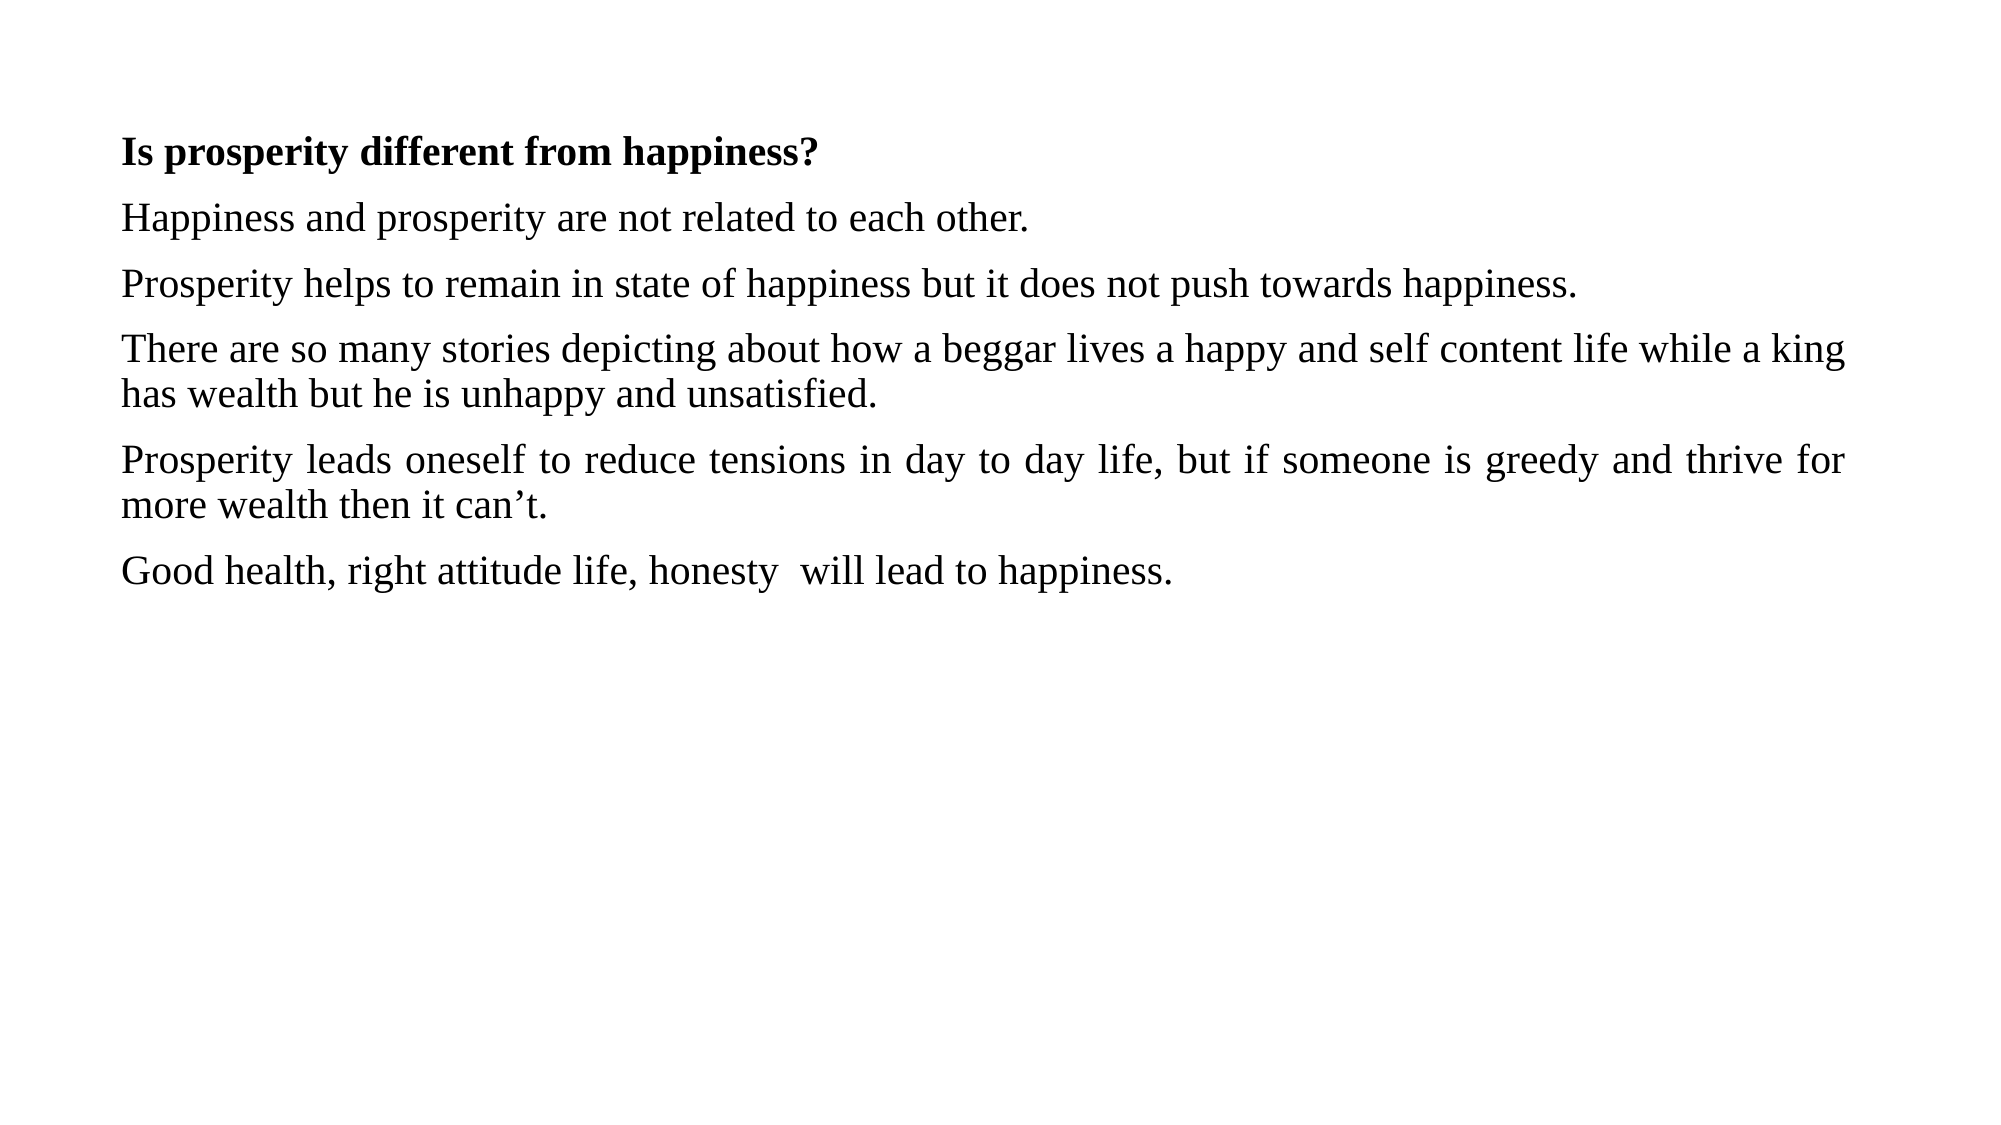

Is prosperity different from happiness?
Happiness and prosperity are not related to each other.
Prosperity helps to remain in state of happiness but it does not push towards happiness.
There are so many stories depicting about how a beggar lives a happy and self content life while a king has wealth but he is unhappy and unsatisfied.
Prosperity leads oneself to reduce tensions in day to day life, but if someone is greedy and thrive for more wealth then it can’t.
Good health, right attitude life, honesty  will lead to happiness.